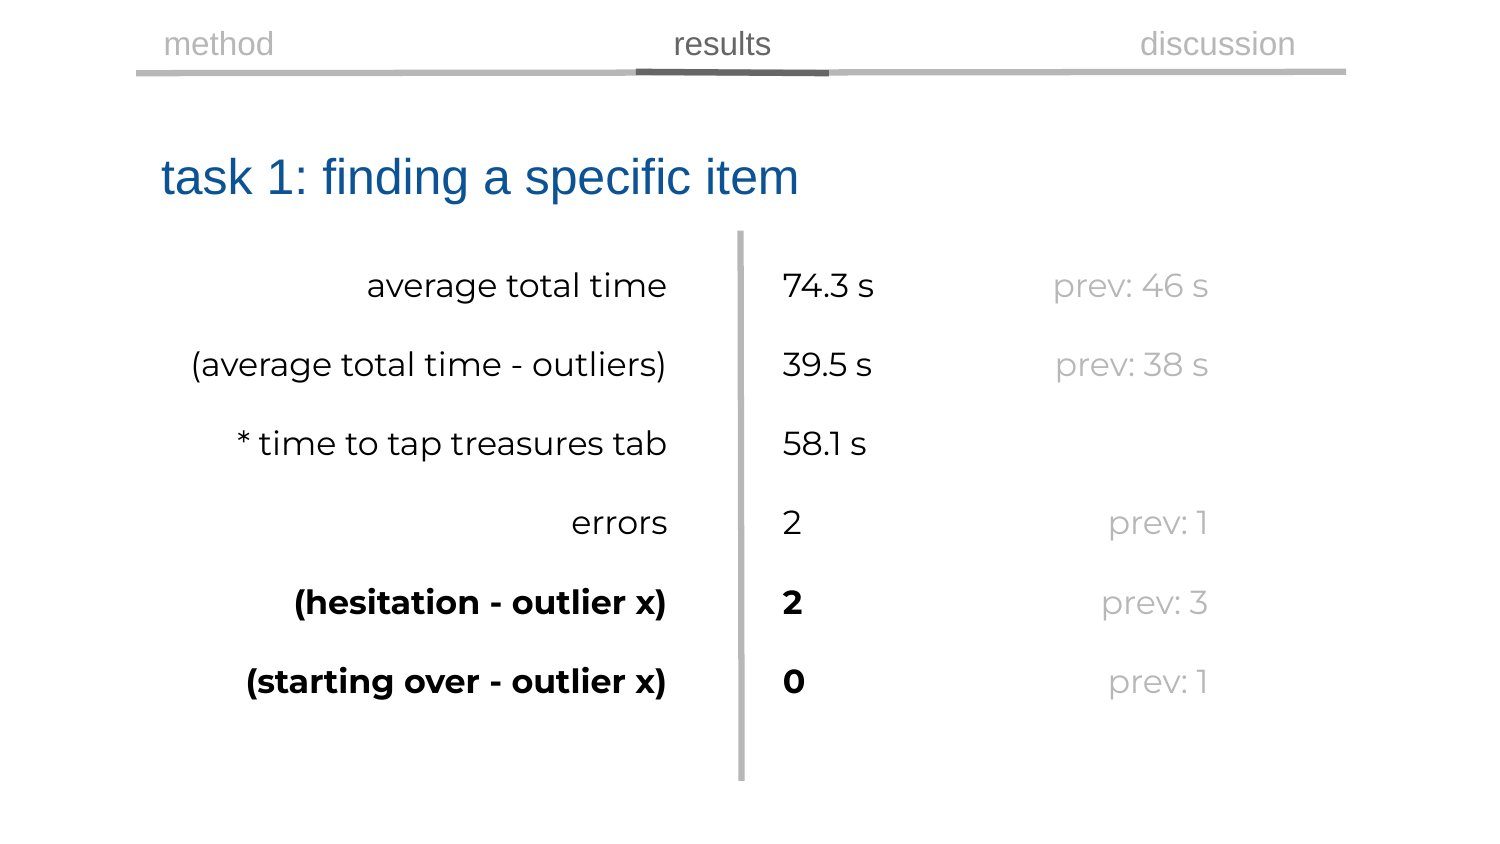

method
results
discussion
task 1: finding a specific item
average total time
(average total time - outliers)
* time to tap treasures tab
errors
(hesitation - outlier x)
(starting over - outlier x)
74.3 s
39.5 s
58.1 s
2
2
0
prev: 46 s
prev: 38 s

prev: 1
prev: 3
prev: 1